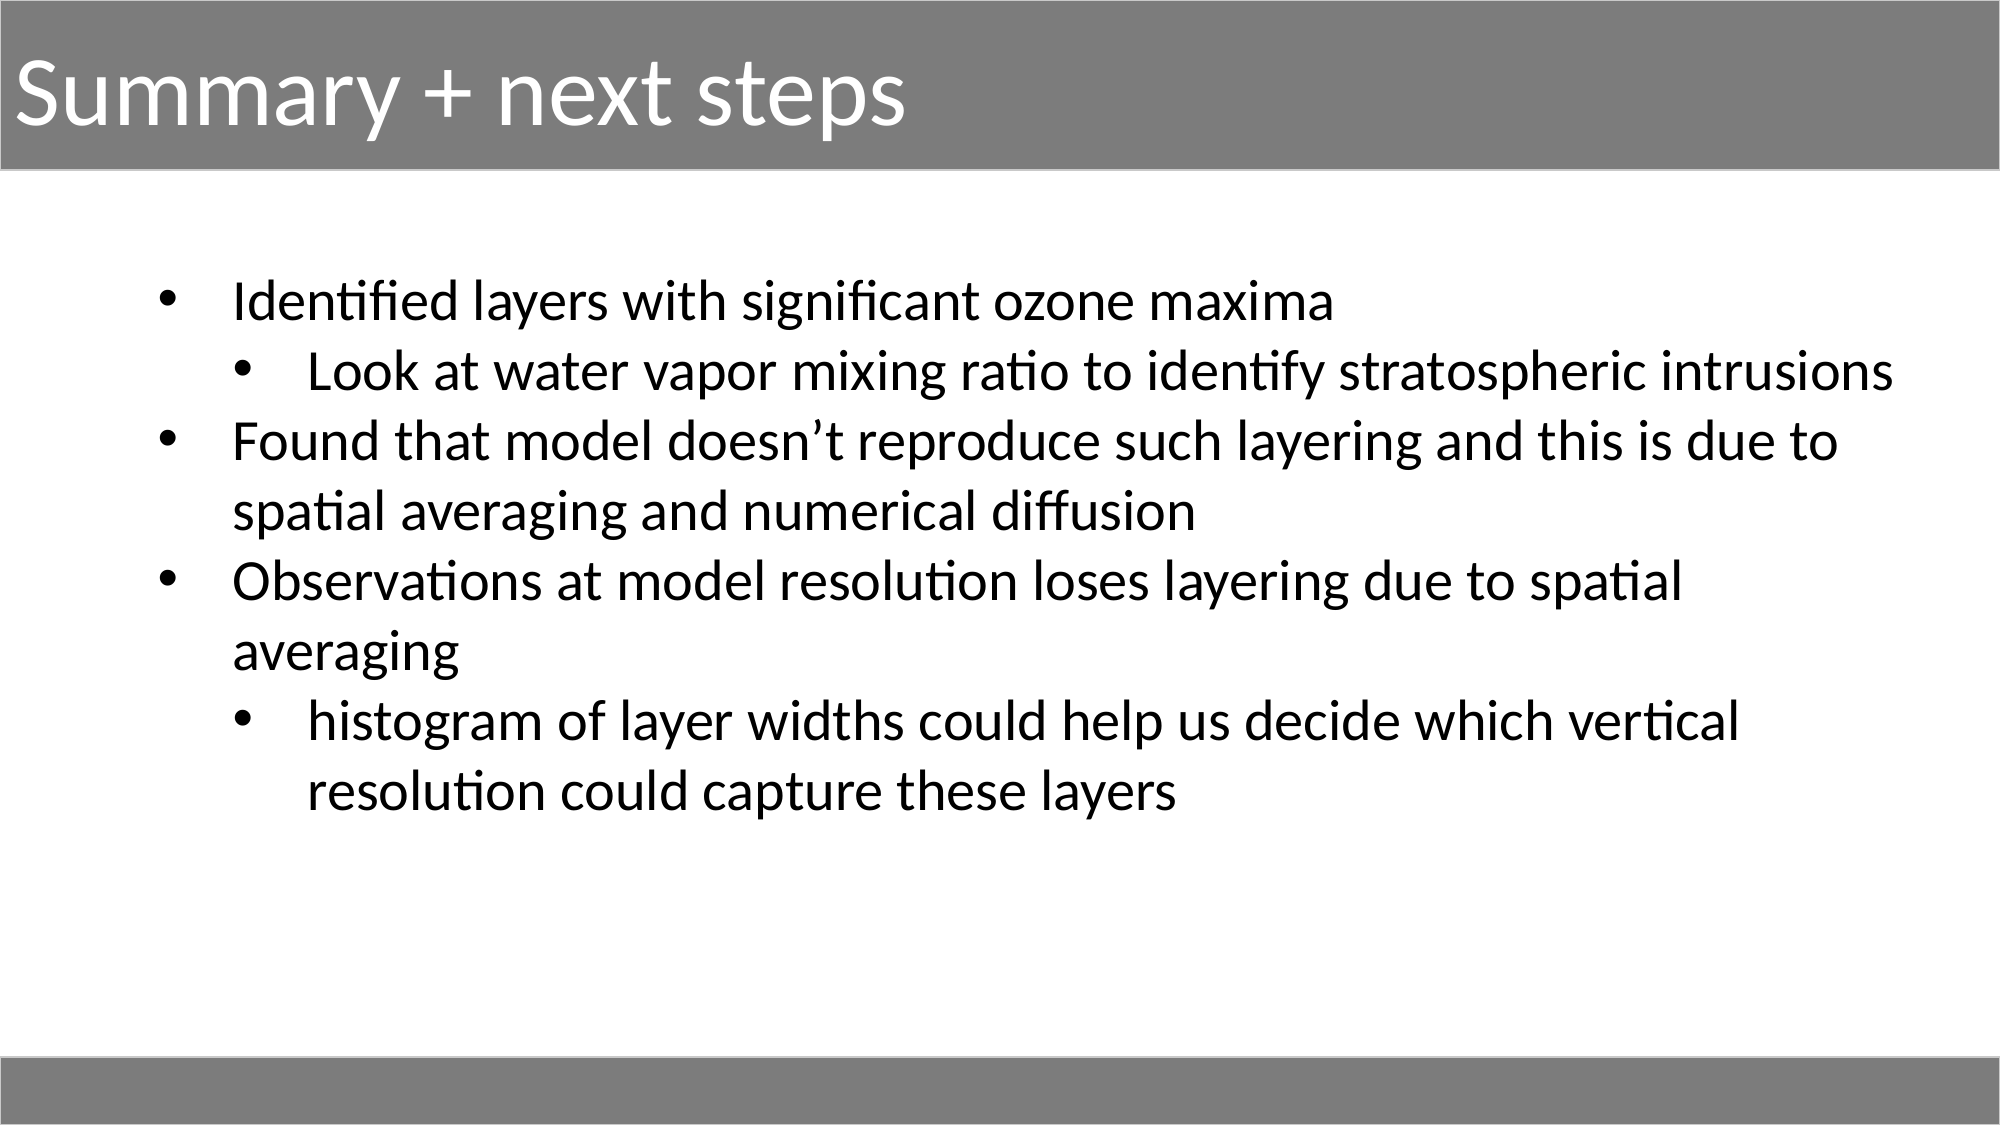

Summary + next steps
Identified layers with significant ozone maxima
Look at water vapor mixing ratio to identify stratospheric intrusions
Found that model doesn’t reproduce such layering and this is due to spatial averaging and numerical diffusion
Observations at model resolution loses layering due to spatial averaging
histogram of layer widths could help us decide which vertical resolution could capture these layers